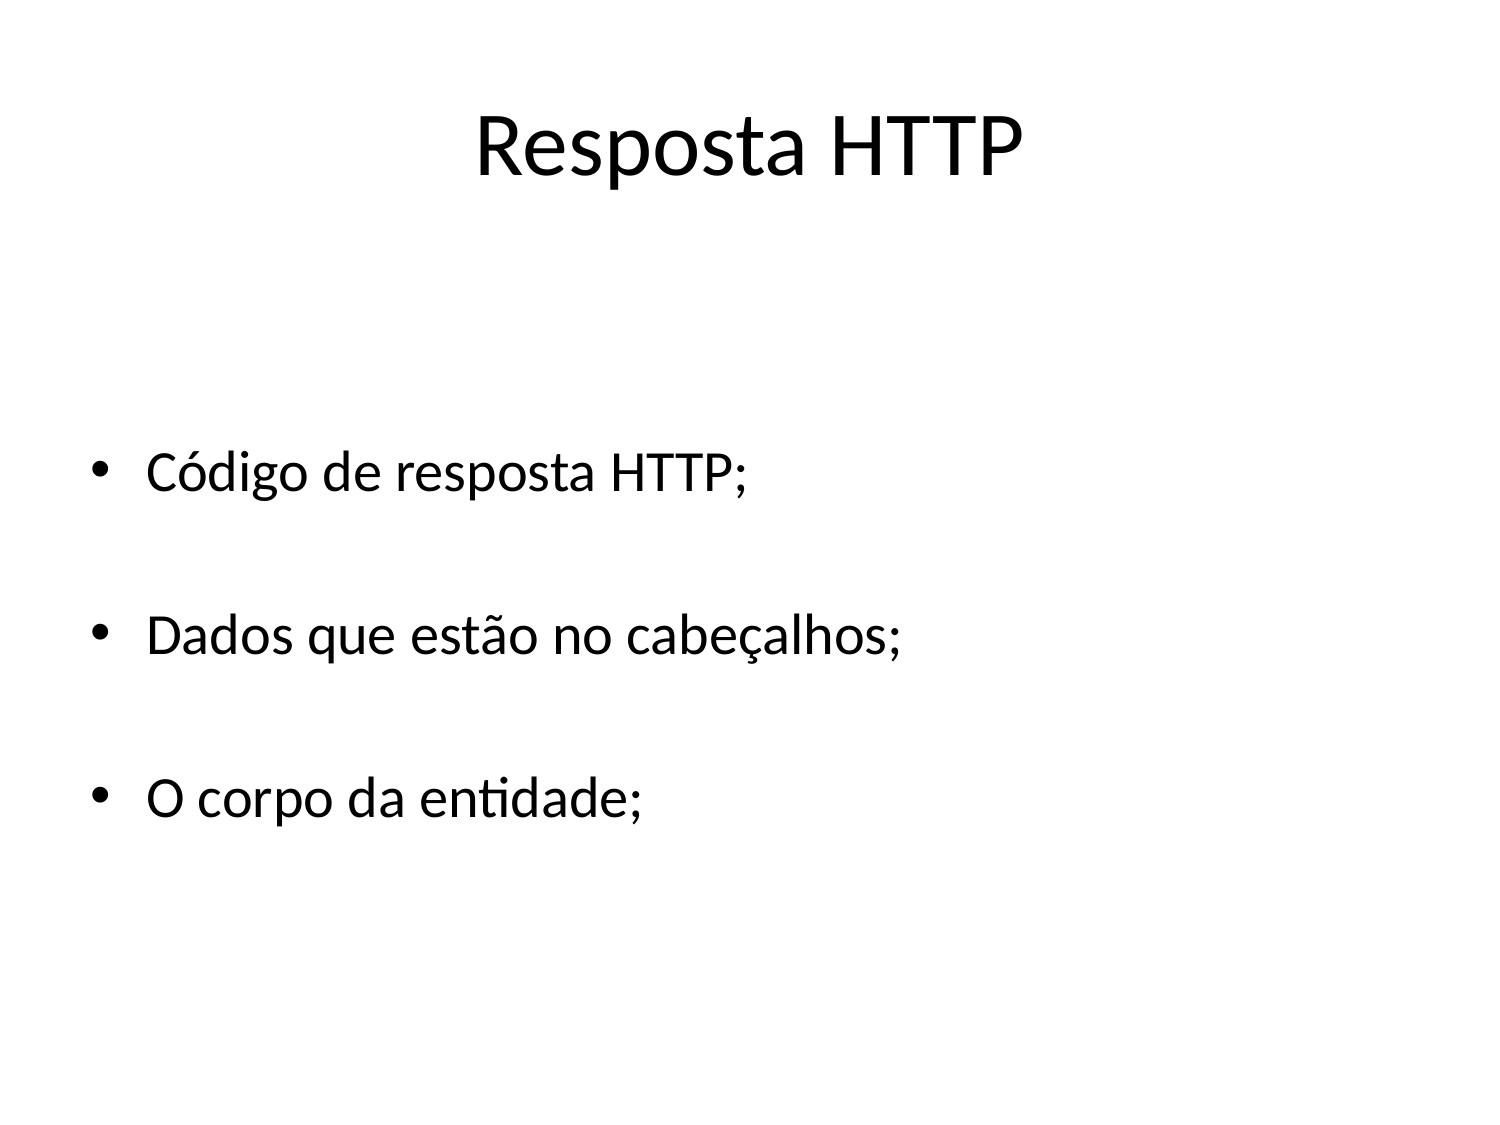

# Resposta HTTP

Código de resposta HTTP;

Dados que estão no cabeçalhos;

O corpo da entidade;